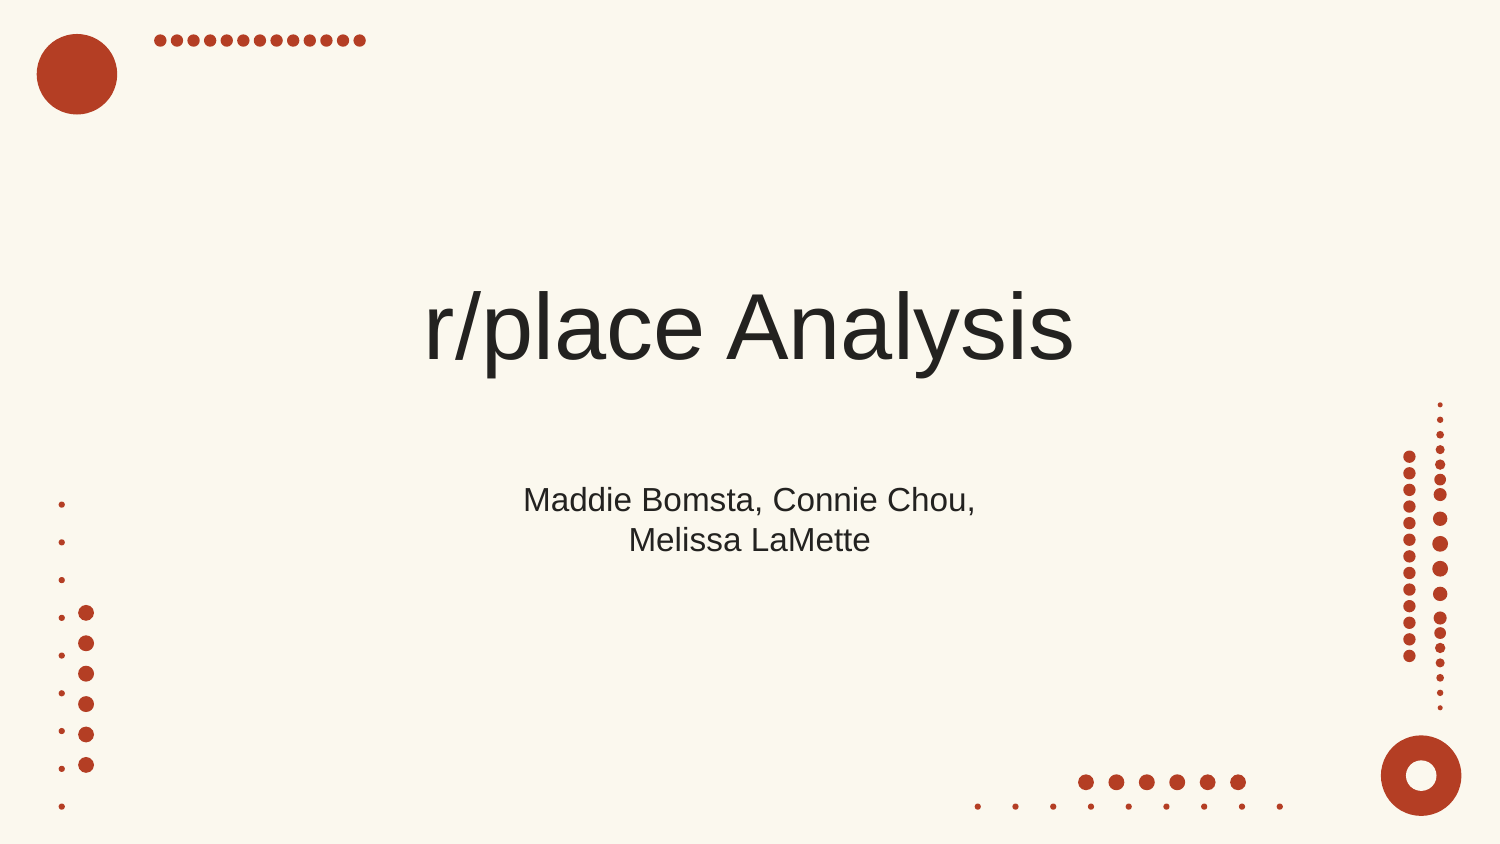

# r/place Analysis
Maddie Bomsta, Connie Chou, Melissa LaMette